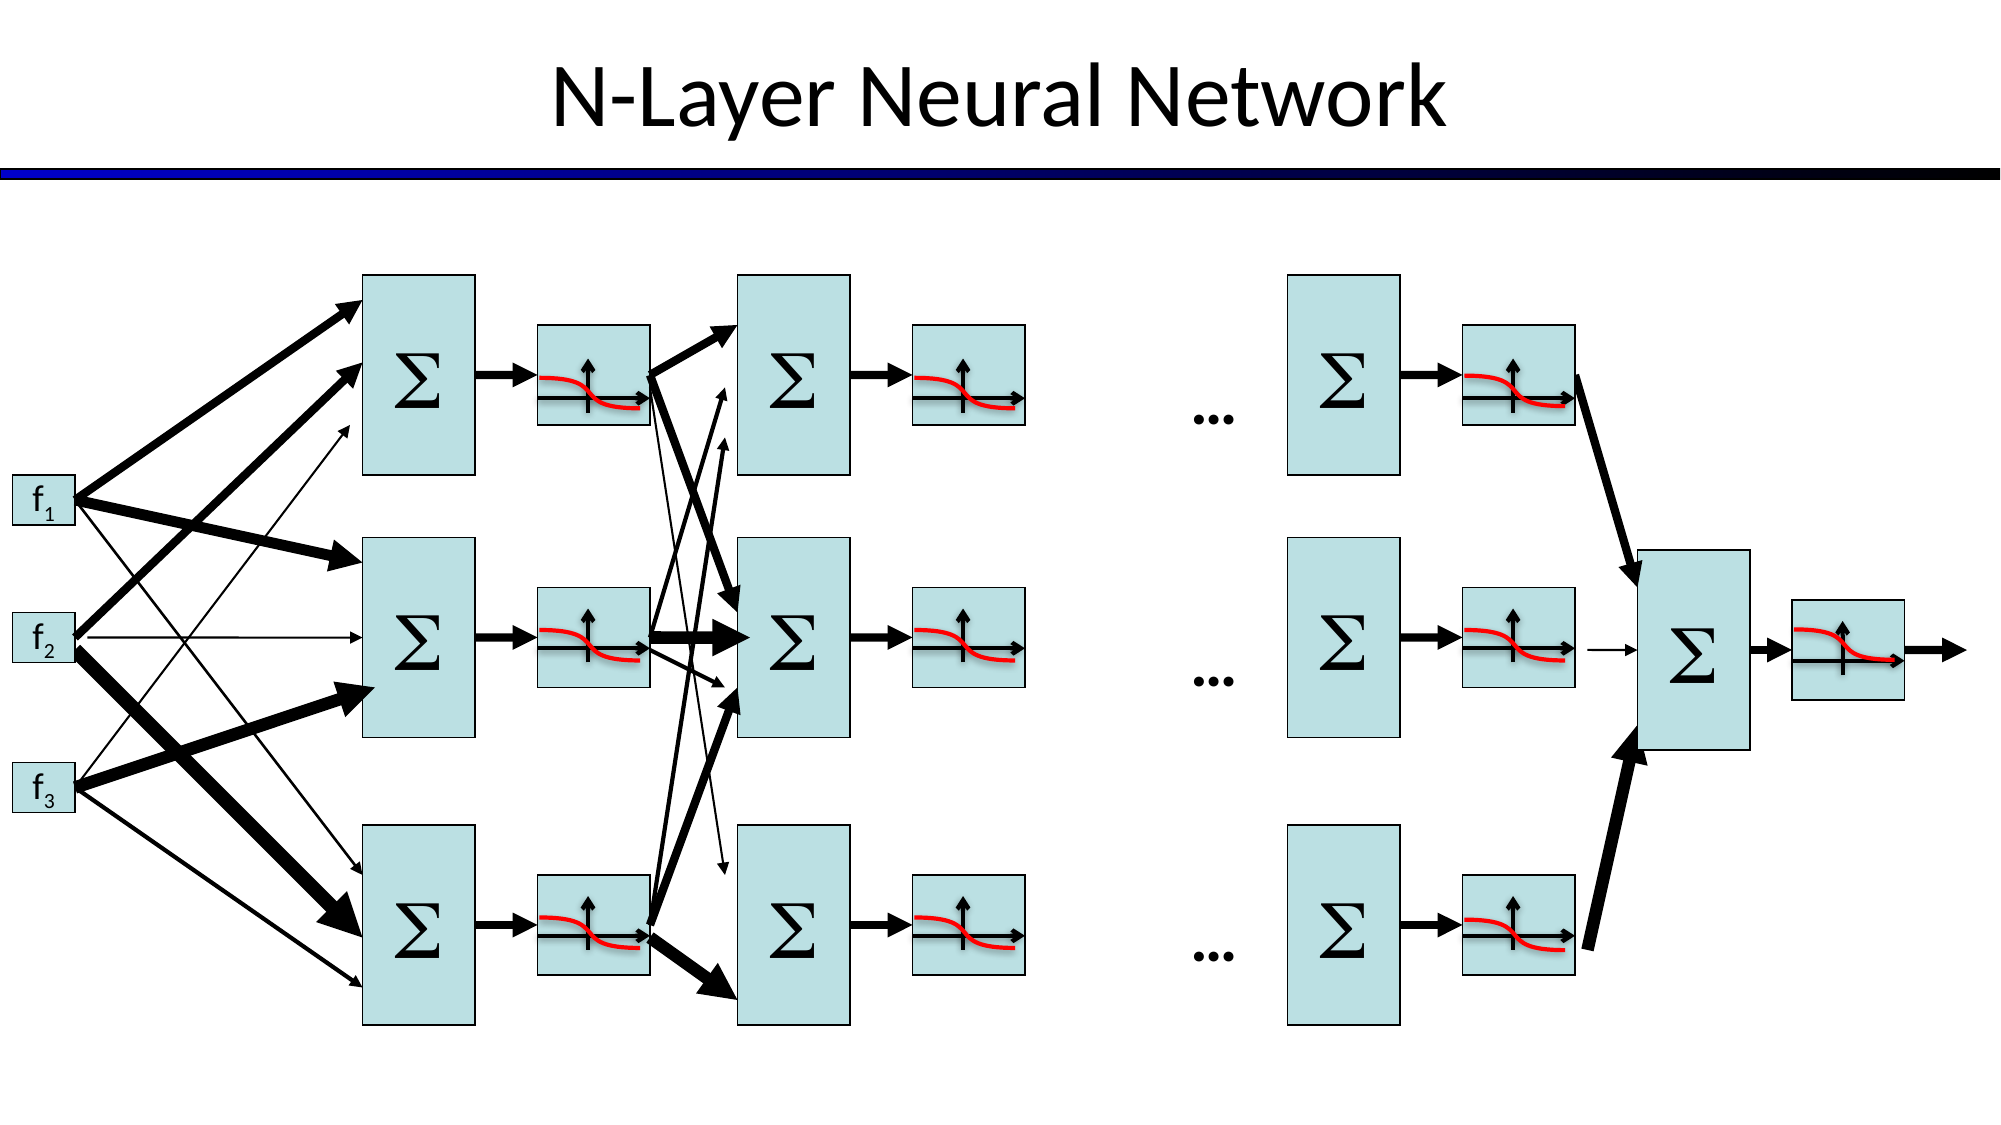

# N-Layer Neural Network
Σ
Σ
Σ

>0?

>0?

>0?

…

f1

Σ
Σ
Σ
Σ
>0?

>0?

>0?

f2
…

f3

Σ
Σ
Σ
>0?

>0?

>0?

…